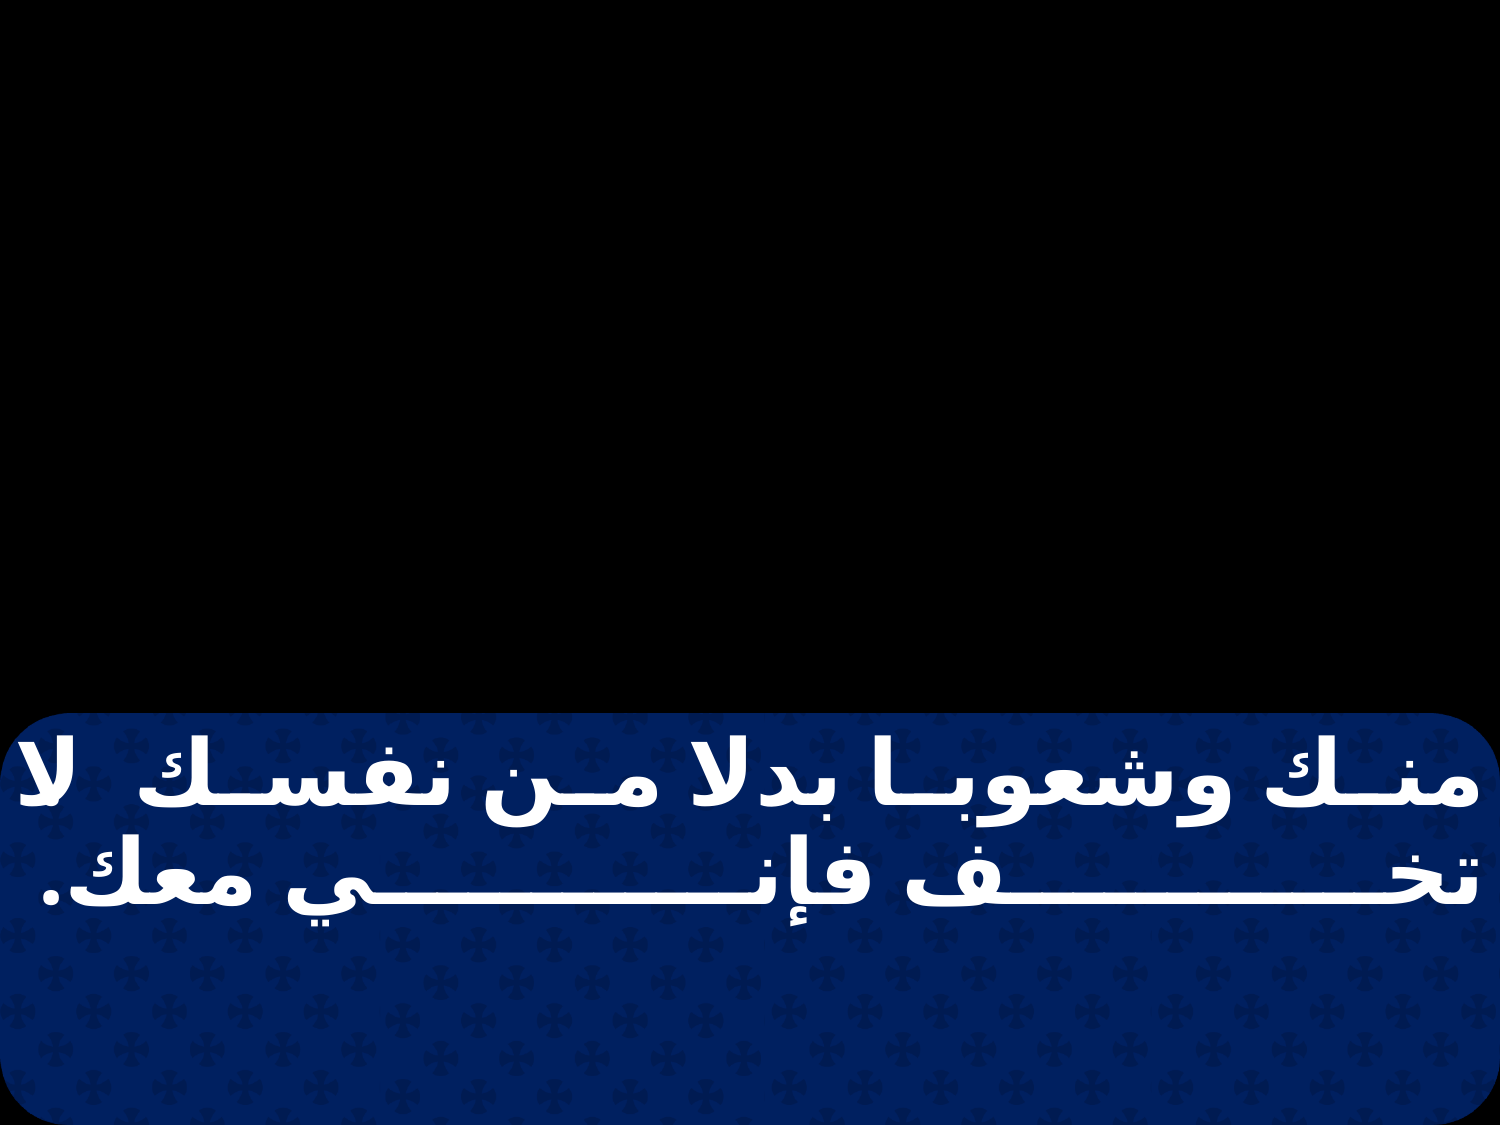

منك وشعوبا بدلا من نفسك. لا تخف فإني معك.